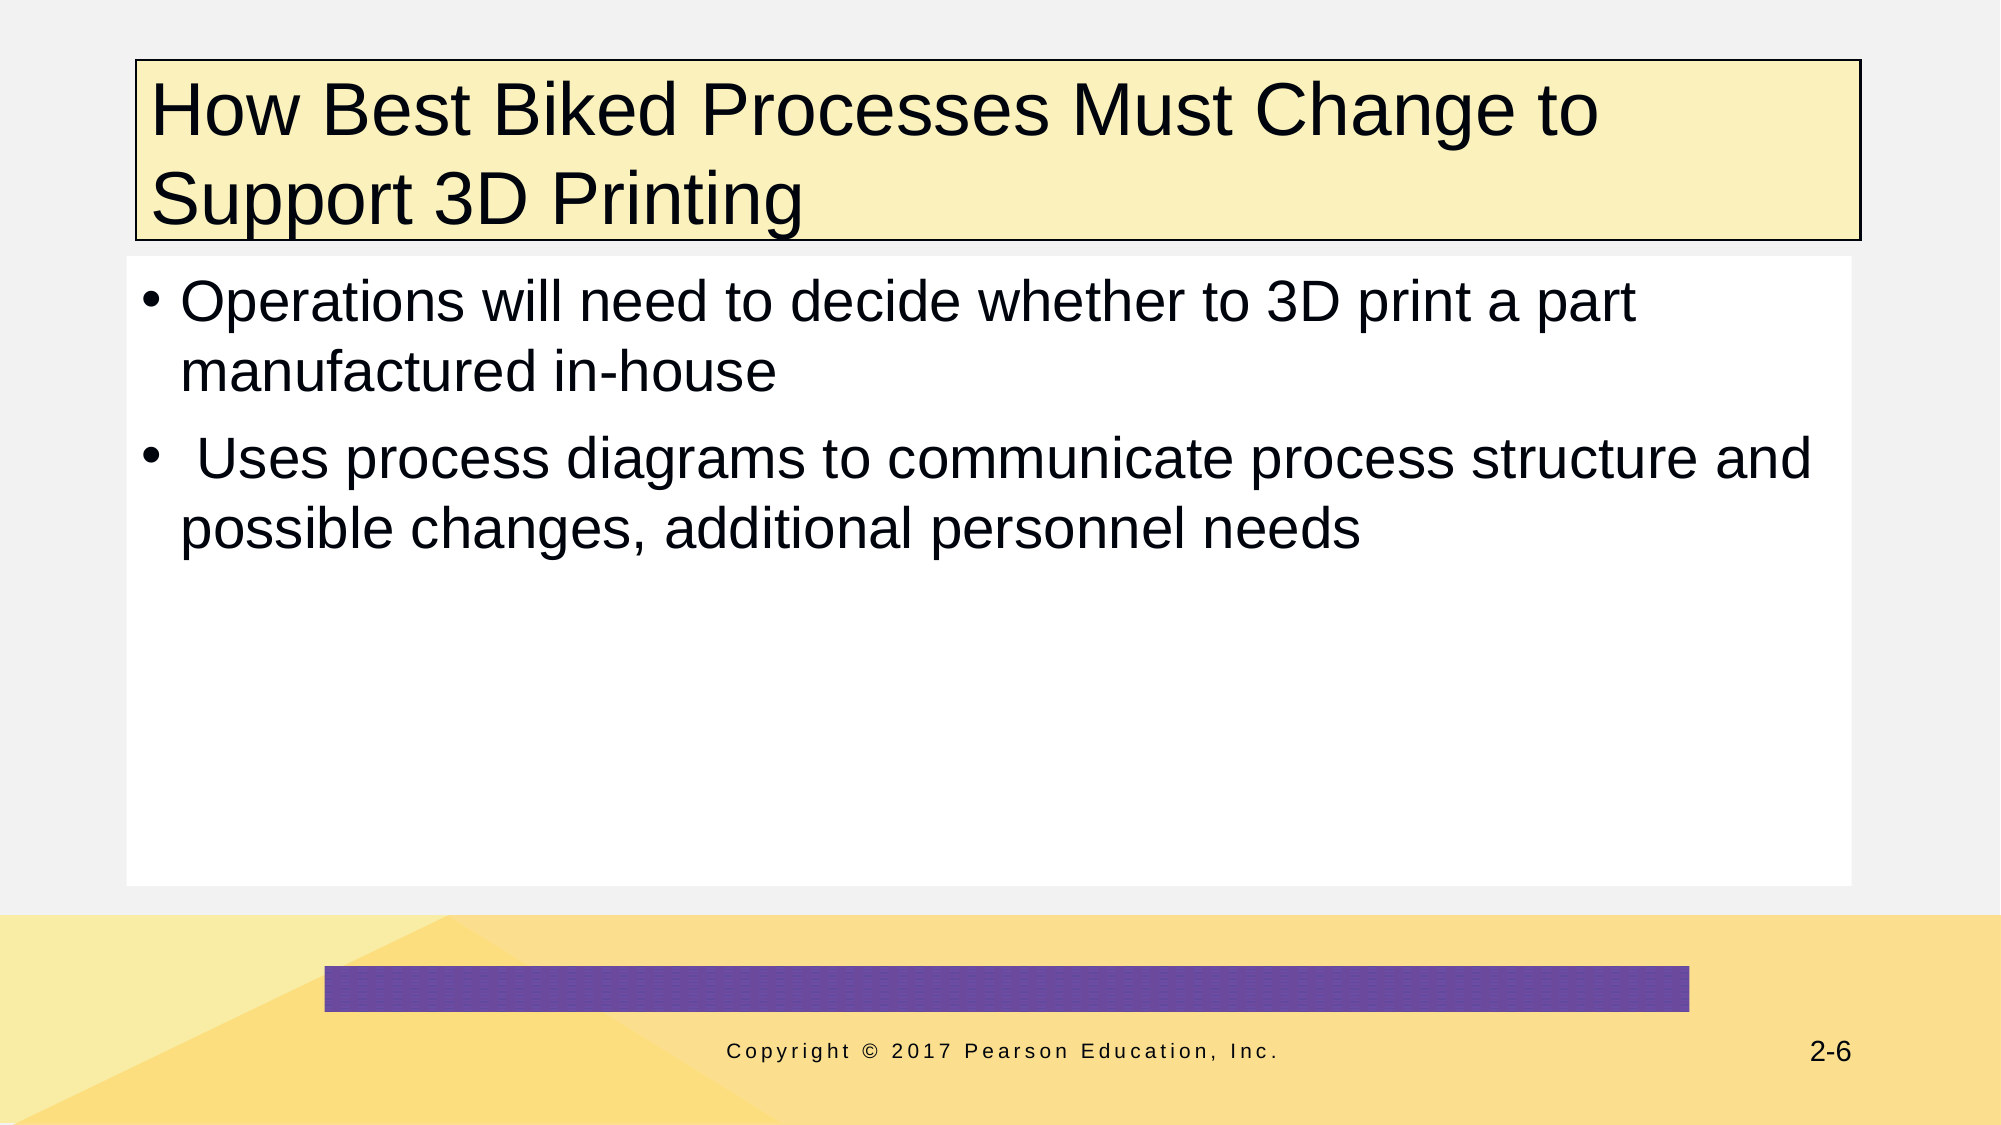

# How Best Biked Processes Must Change to Support 3D Printing
Operations will need to decide whether to 3D print a part  manufactured in-house
 Uses process diagrams to communicate process structure and possible changes, additional personnel needs

Copyright © 2017 Pearson Education, Inc.